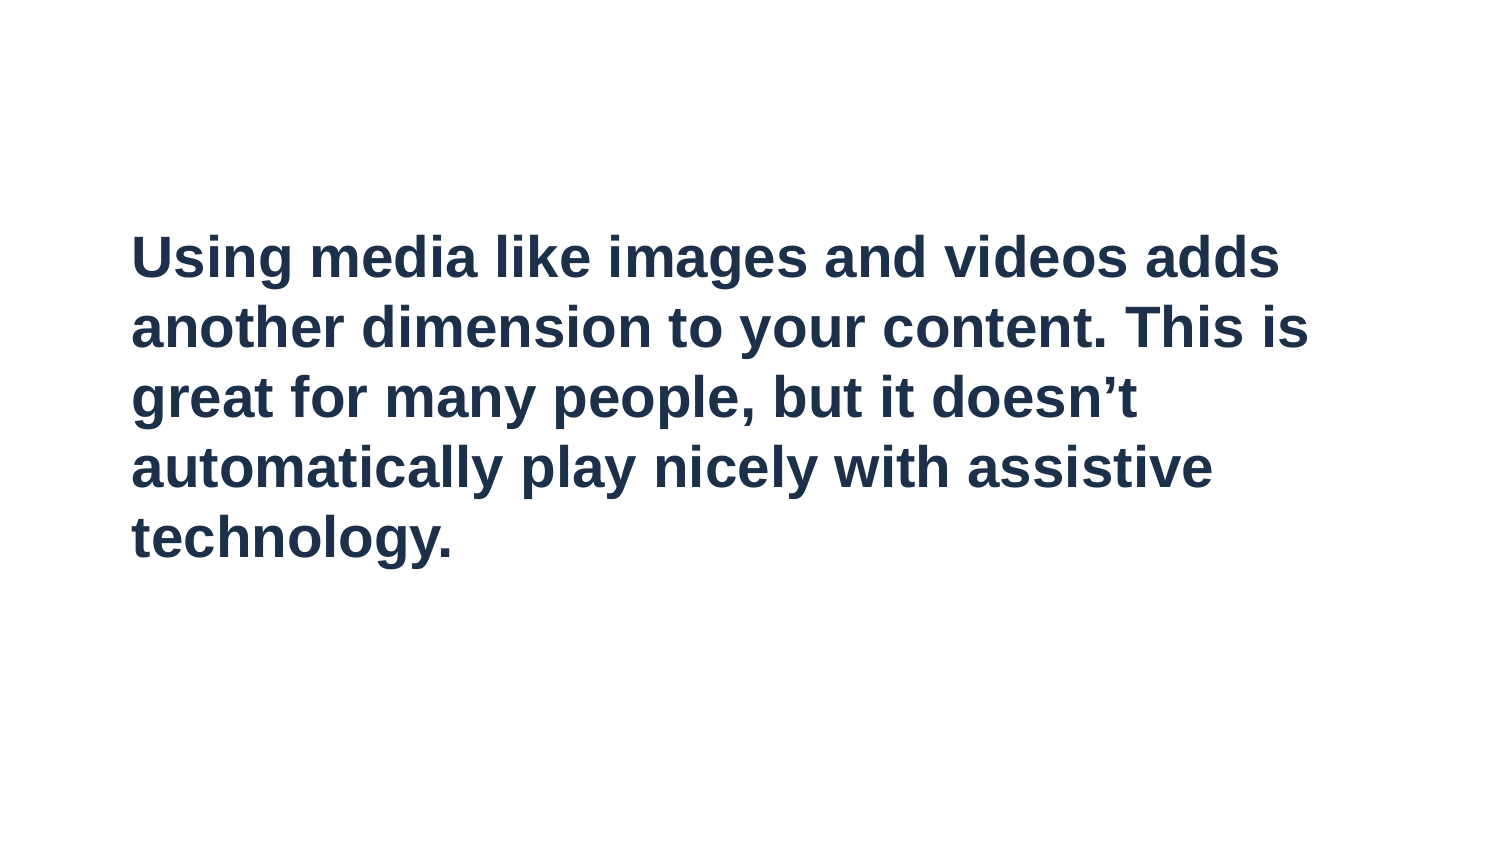

# Using media like images and videos adds another dimension to your content. This is great for many people, but it doesn’t automatically play nicely with assistive technology.